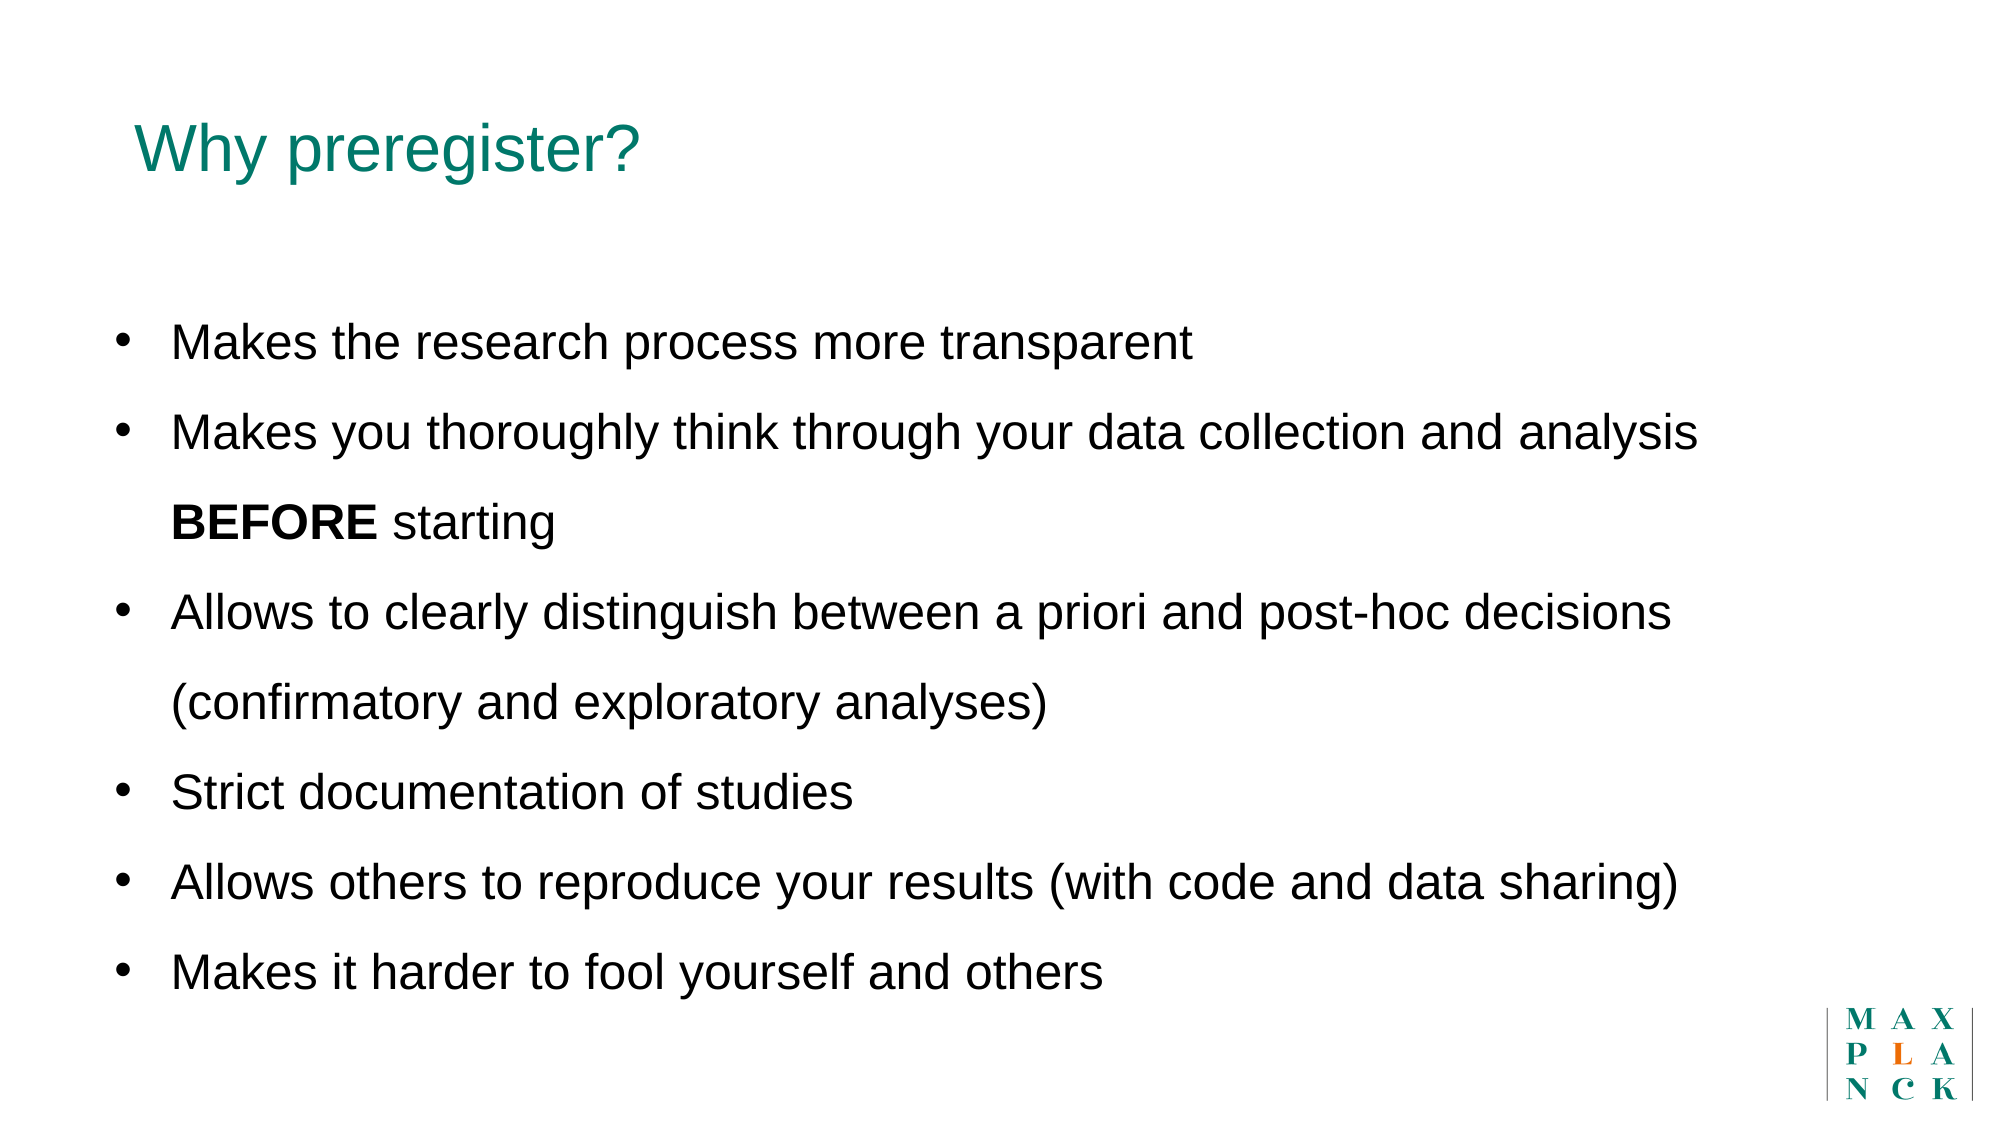

Why preregister?
Makes the research process more transparent
Makes you thoroughly think through your data collection and analysis BEFORE starting
Allows to clearly distinguish between a priori and post-hoc decisions (confirmatory and exploratory analyses)
Strict documentation of studies
Allows others to reproduce your results (with code and data sharing)
Makes it harder to fool yourself and others